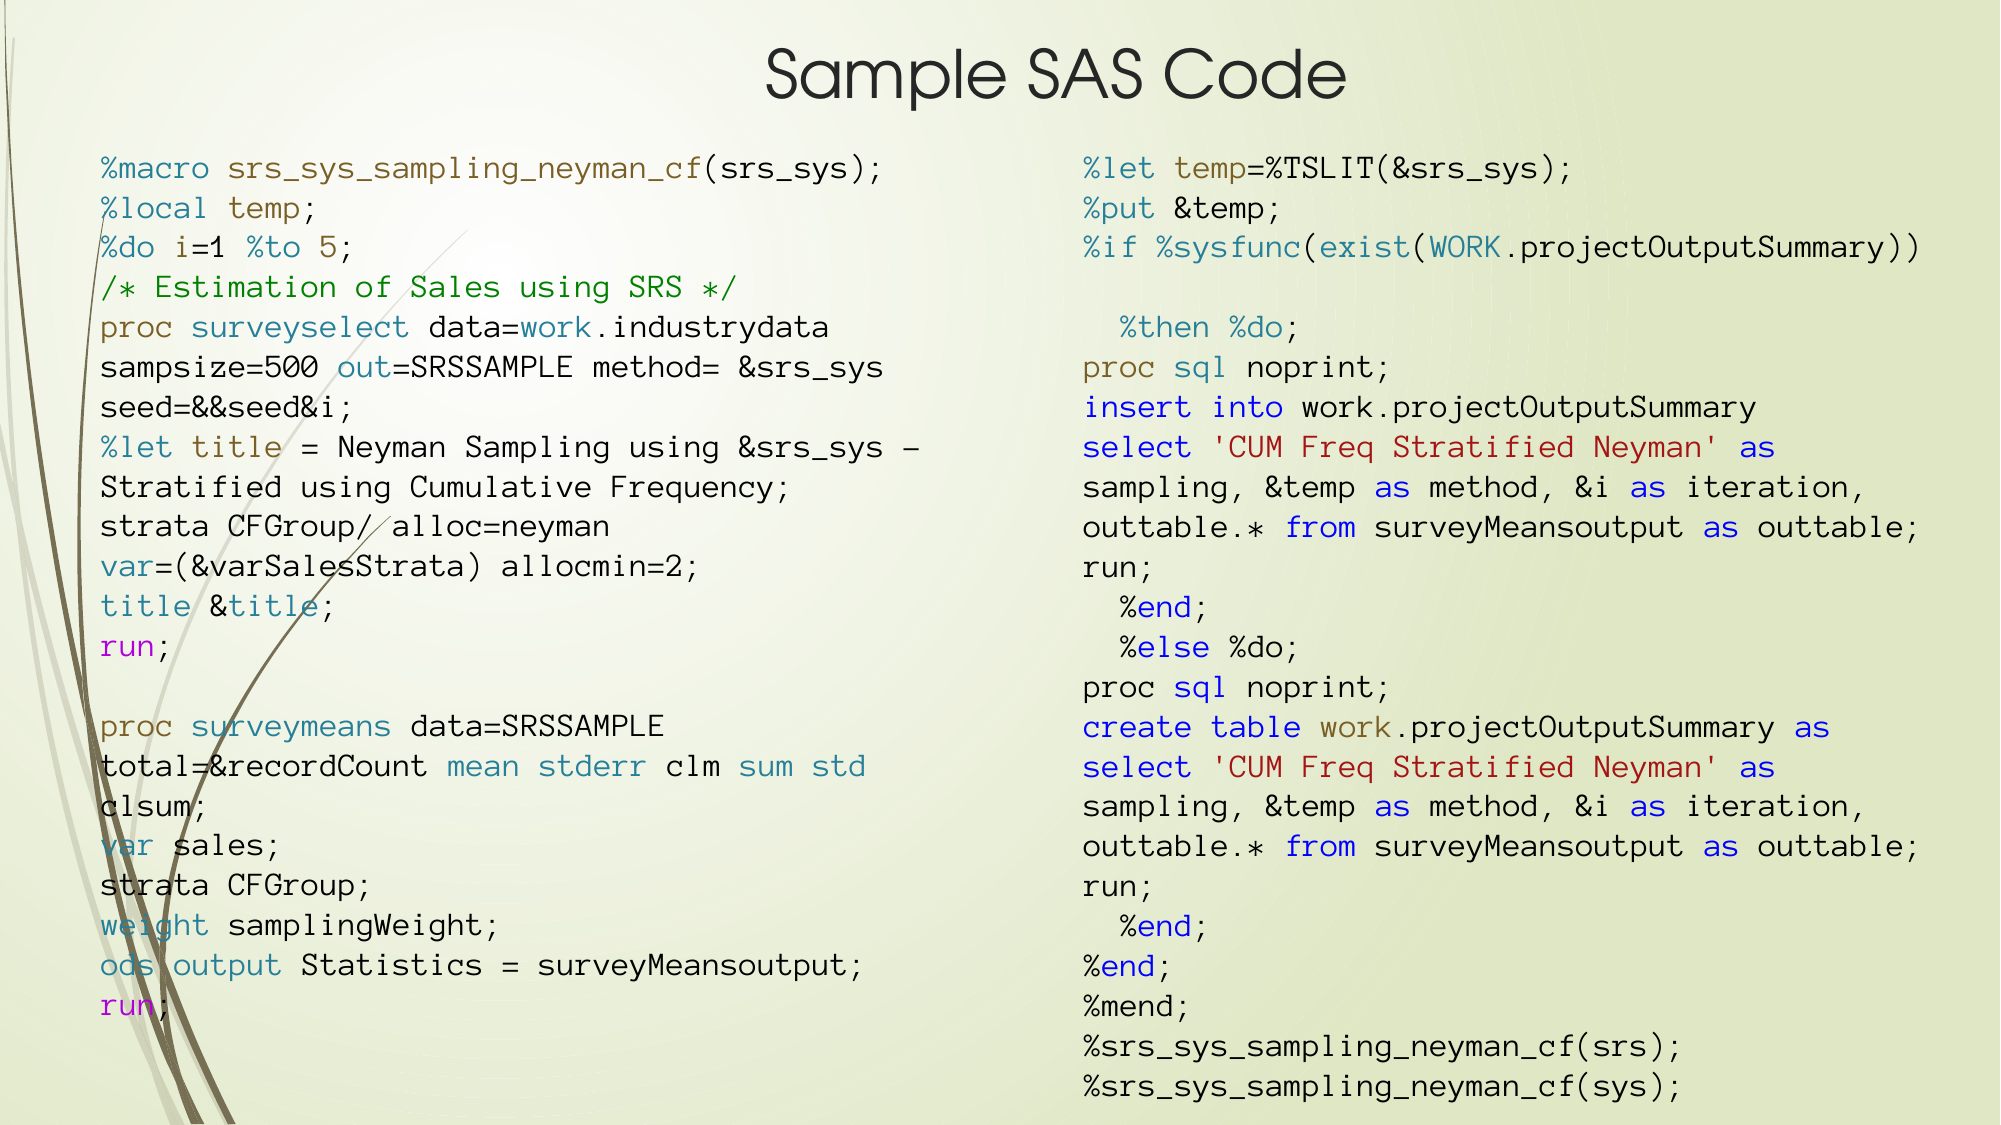

# Sample SAS Code
%macro srs_sys_sampling_neyman_cf(srs_sys);
%local temp;
%do i=1 %to 5;
/* Estimation of Sales using SRS */
proc surveyselect data=work.industrydata sampsize=500 out=SRSSAMPLE method= &srs_sys seed=&&seed&i;
%let title = Neyman Sampling using &srs_sys - Stratified using Cumulative Frequency;
strata CFGroup/ alloc=neyman var=(&varSalesStrata) allocmin=2;
title &title;
run;
proc surveymeans data=SRSSAMPLE total=&recordCount mean stderr clm sum std clsum;
var sales;
strata CFGroup;
weight samplingWeight;
ods output Statistics = surveyMeansoutput;
run;
%let temp=%TSLIT(&srs_sys);
%put &temp;
%if %sysfunc(exist(WORK.projectOutputSummary))
  %then %do;
proc sql noprint;
insert into work.projectOutputSummary
select 'CUM Freq Stratified Neyman' as sampling, &temp as method, &i as iteration, outtable.* from surveyMeansoutput as outtable;
run;
  %end;
  %else %do;
proc sql noprint;
create table work.projectOutputSummary as
select 'CUM Freq Stratified Neyman' as sampling, &temp as method, &i as iteration, outtable.* from surveyMeansoutput as outtable;
run;
  %end;
%end;
%mend;
%srs_sys_sampling_neyman_cf(srs);
%srs_sys_sampling_neyman_cf(sys);